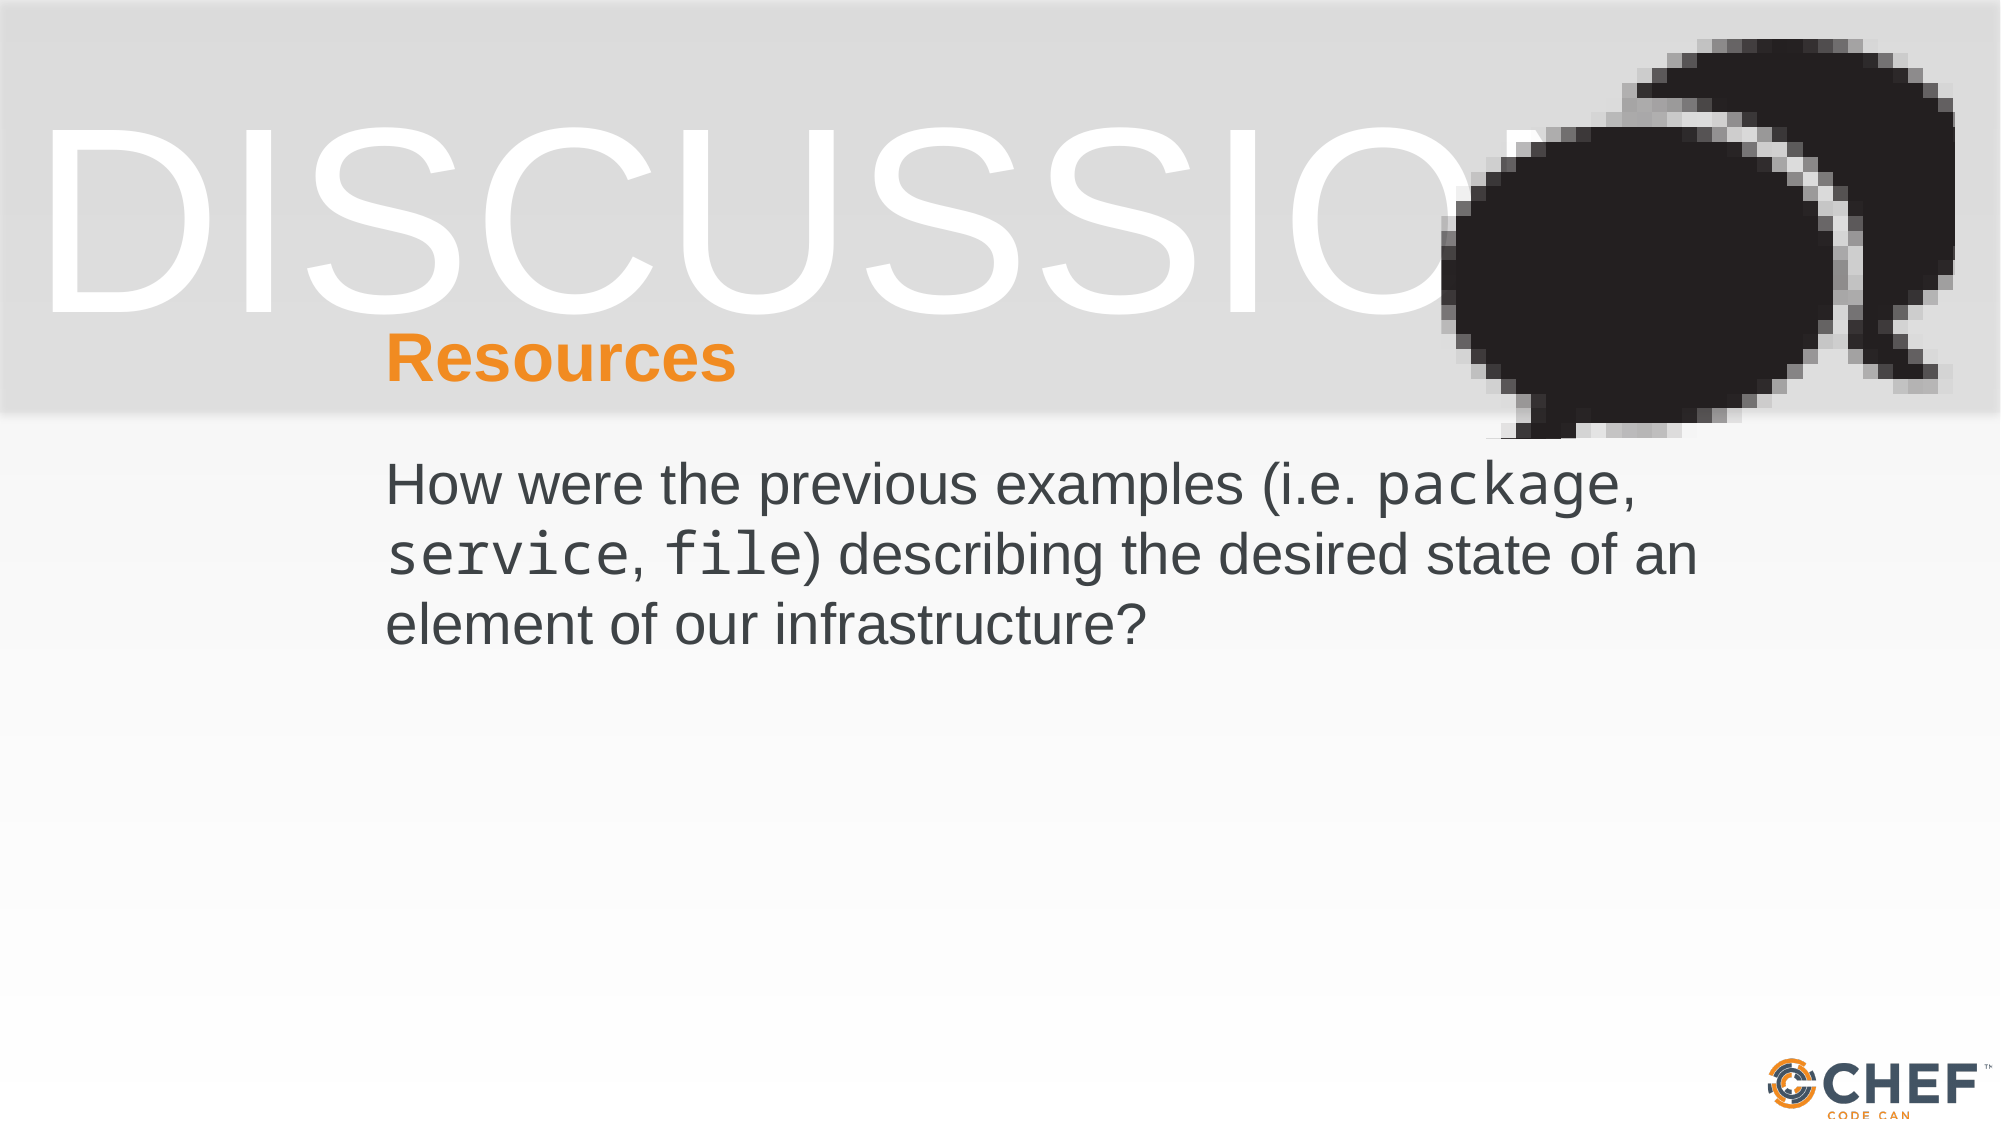

# Resources
How were the previous examples (i.e. package, service, file) describing the desired state of an element of our infrastructure?